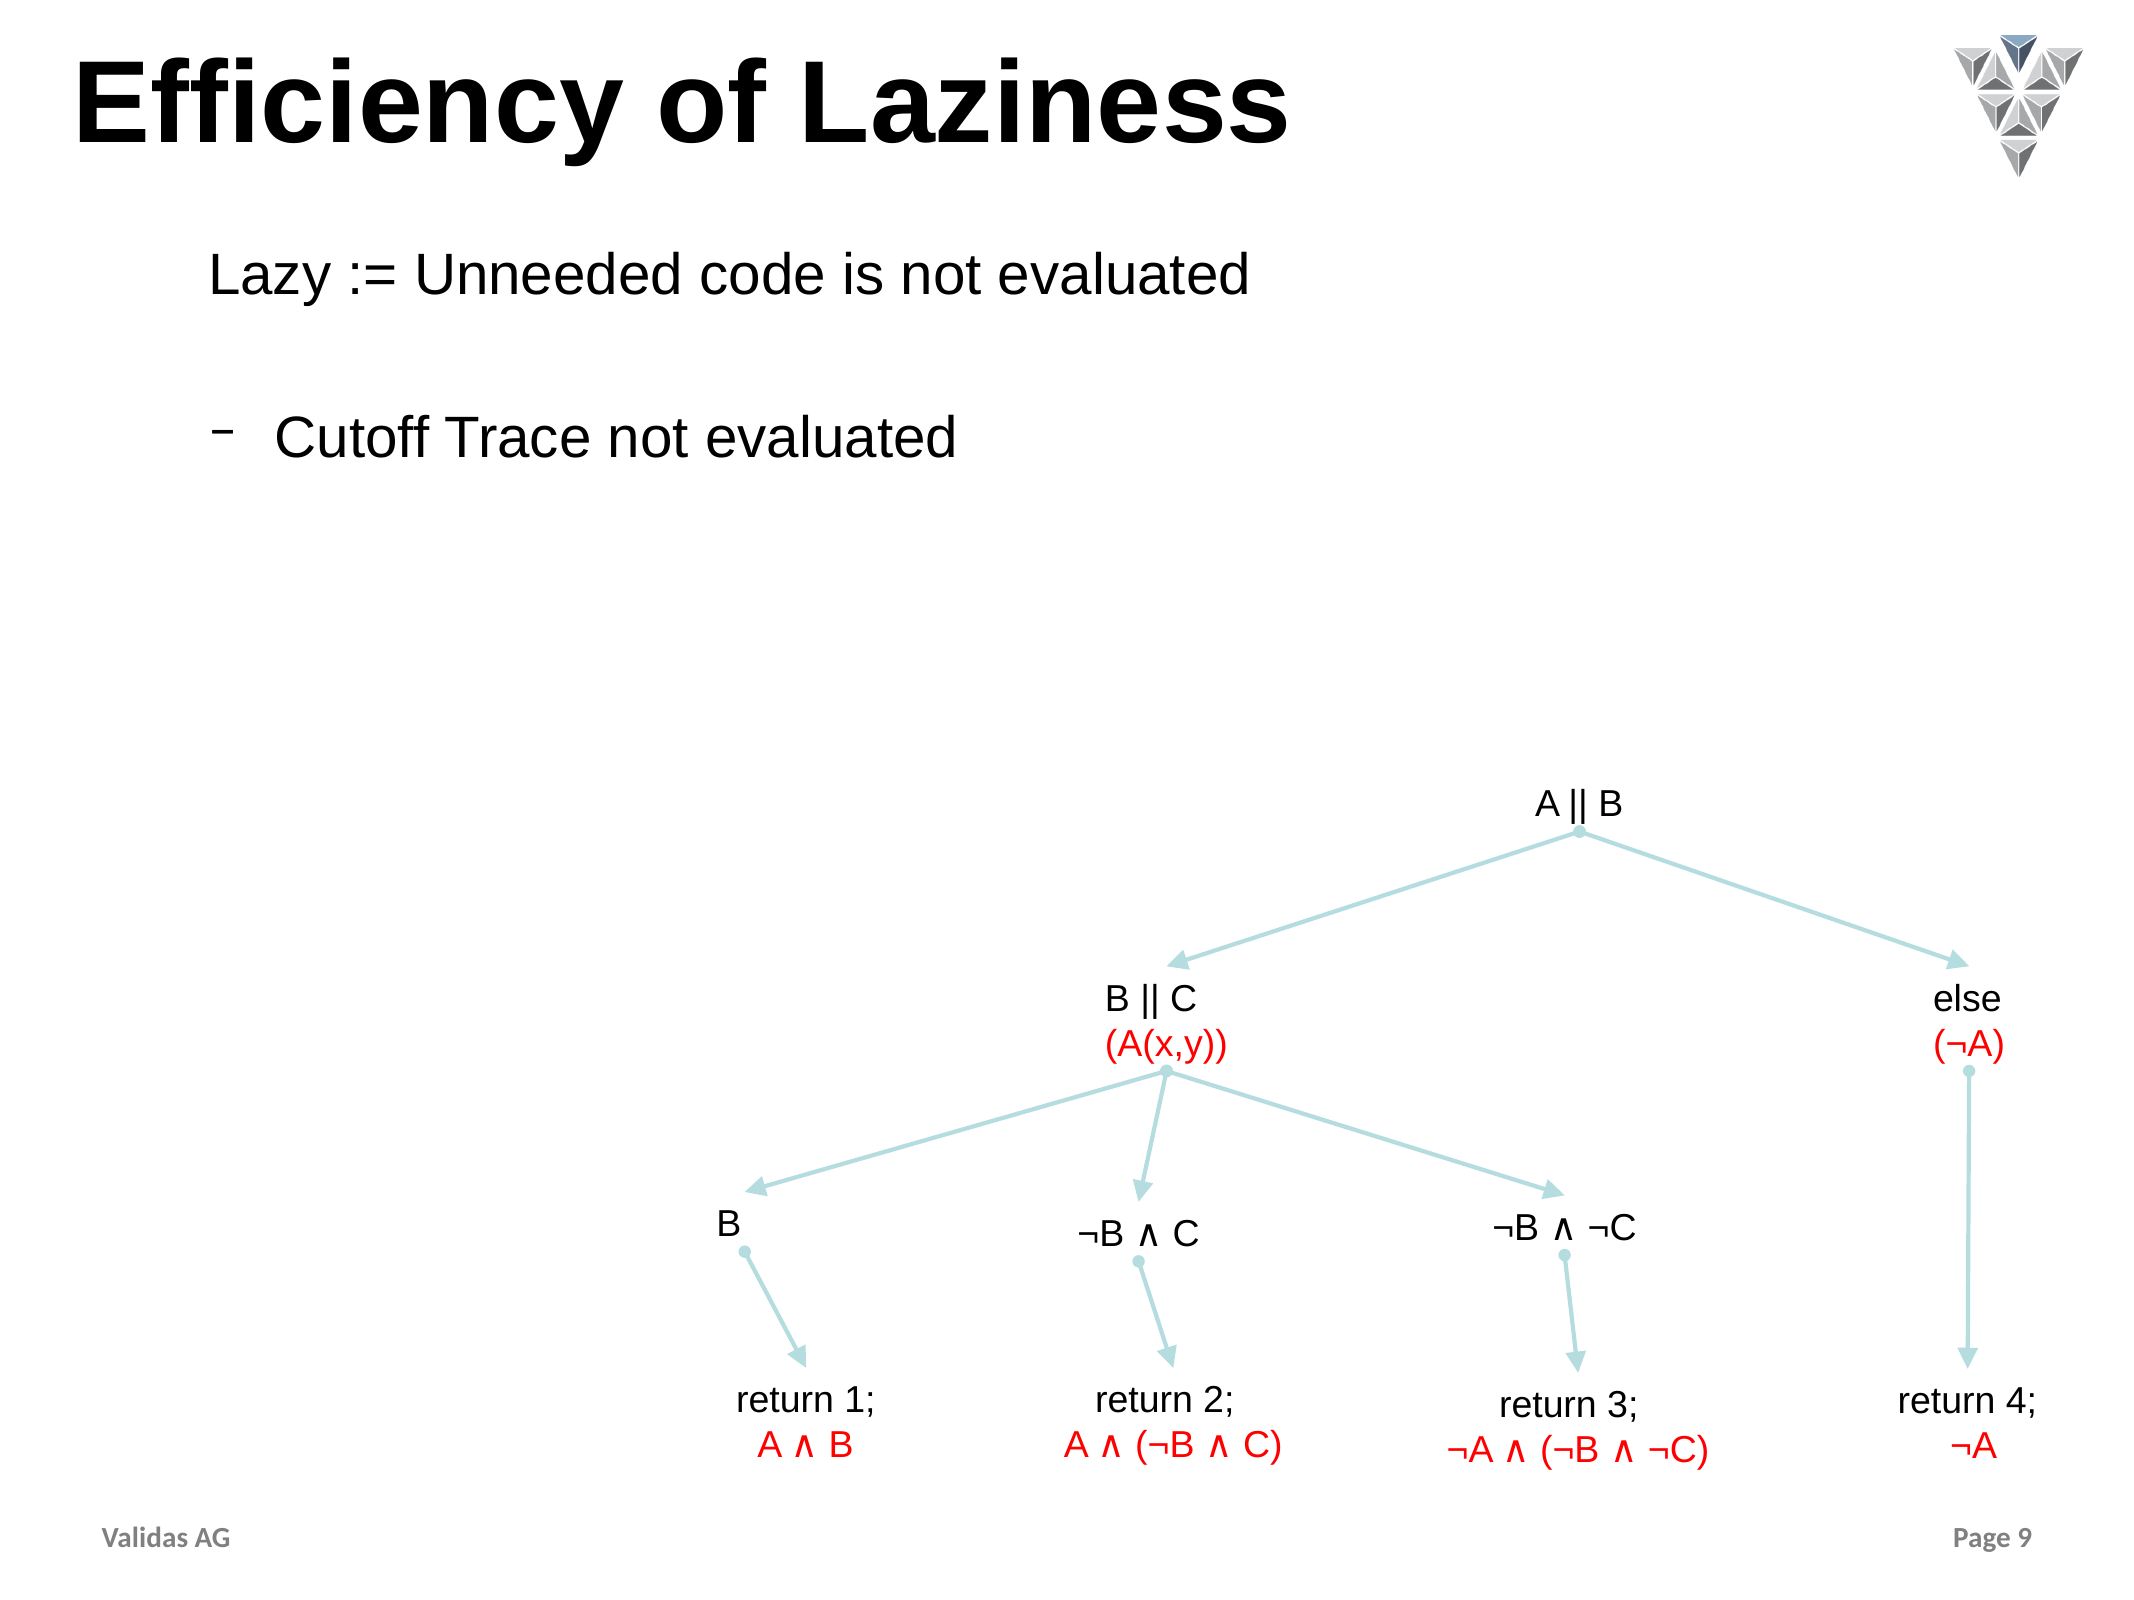

# Efficiency of Laziness
Lazy := Unneeded code is not evaluated

Cutoff Trace not evaluated

A || B
B || C
(A(x,y))
else
(¬A)
B
¬B ∧ ¬C
¬B ∧ C
return 1;
  A ∧ B
   return 2;
A ∧ (¬B ∧ C)
return 4;
     ¬A
     return 3;
¬A ∧ (¬B ∧ ¬C)